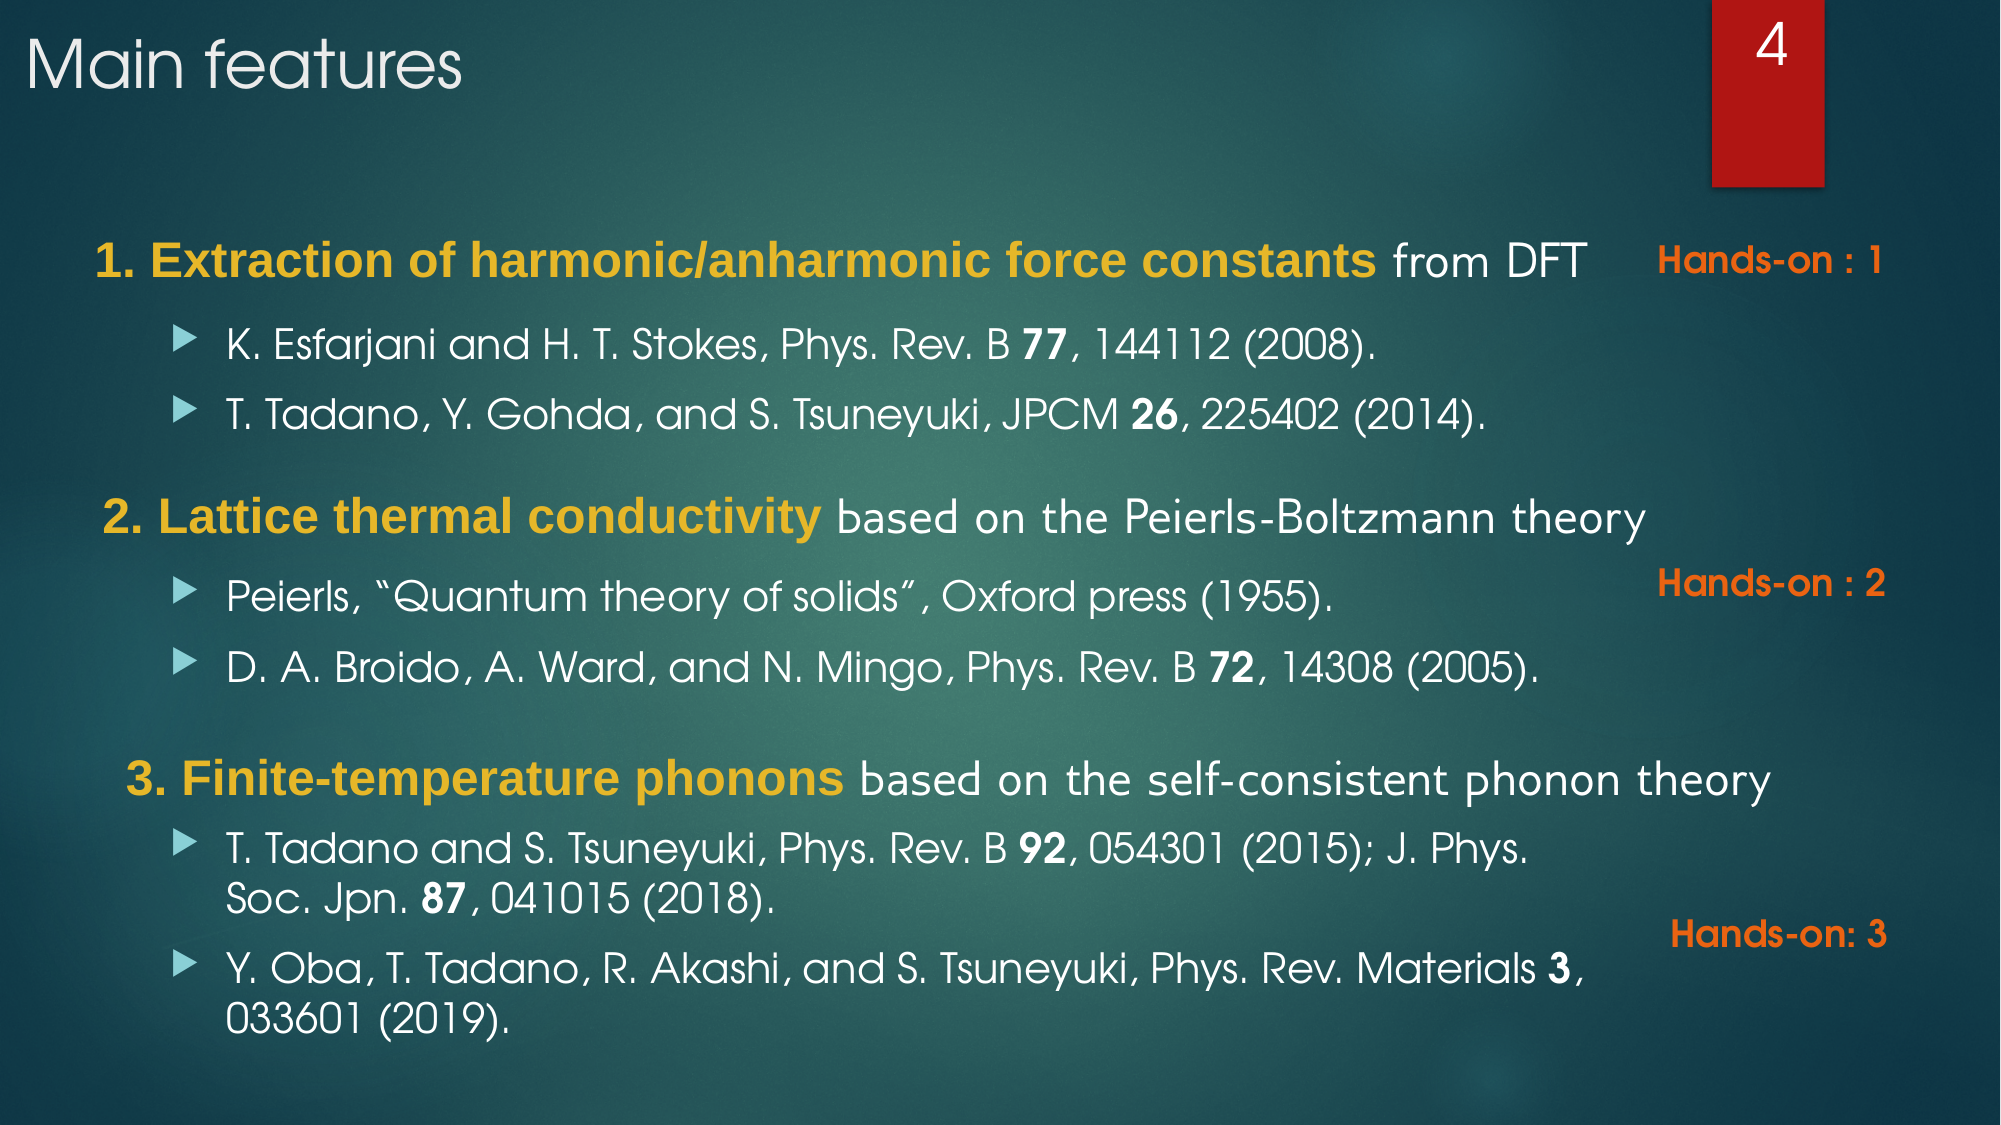

# Main features
4
1. Extraction of harmonic/anharmonic force constants from DFT
Hands-on : 1
K. Esfarjani and H. T. Stokes, Phys. Rev. B 77, 144112 (2008).
T. Tadano, Y. Gohda, and S. Tsuneyuki, JPCM 26, 225402 (2014).
2. Lattice thermal conductivity based on the Peierls-Boltzmann theory
Hands-on : 2
Peierls, “Quantum theory of solids”, Oxford press (1955).
D. A. Broido, A. Ward, and N. Mingo, Phys. Rev. B 72, 14308 (2005).
3. Finite-temperature phonons based on the self-consistent phonon theory
T. Tadano and S. Tsuneyuki, Phys. Rev. B 92, 054301 (2015); J. Phys. Soc. Jpn. 87, 041015 (2018).
Y. Oba, T. Tadano, R. Akashi, and S. Tsuneyuki, Phys. Rev. Materials 3, 033601 (2019).

Hands-on: 3